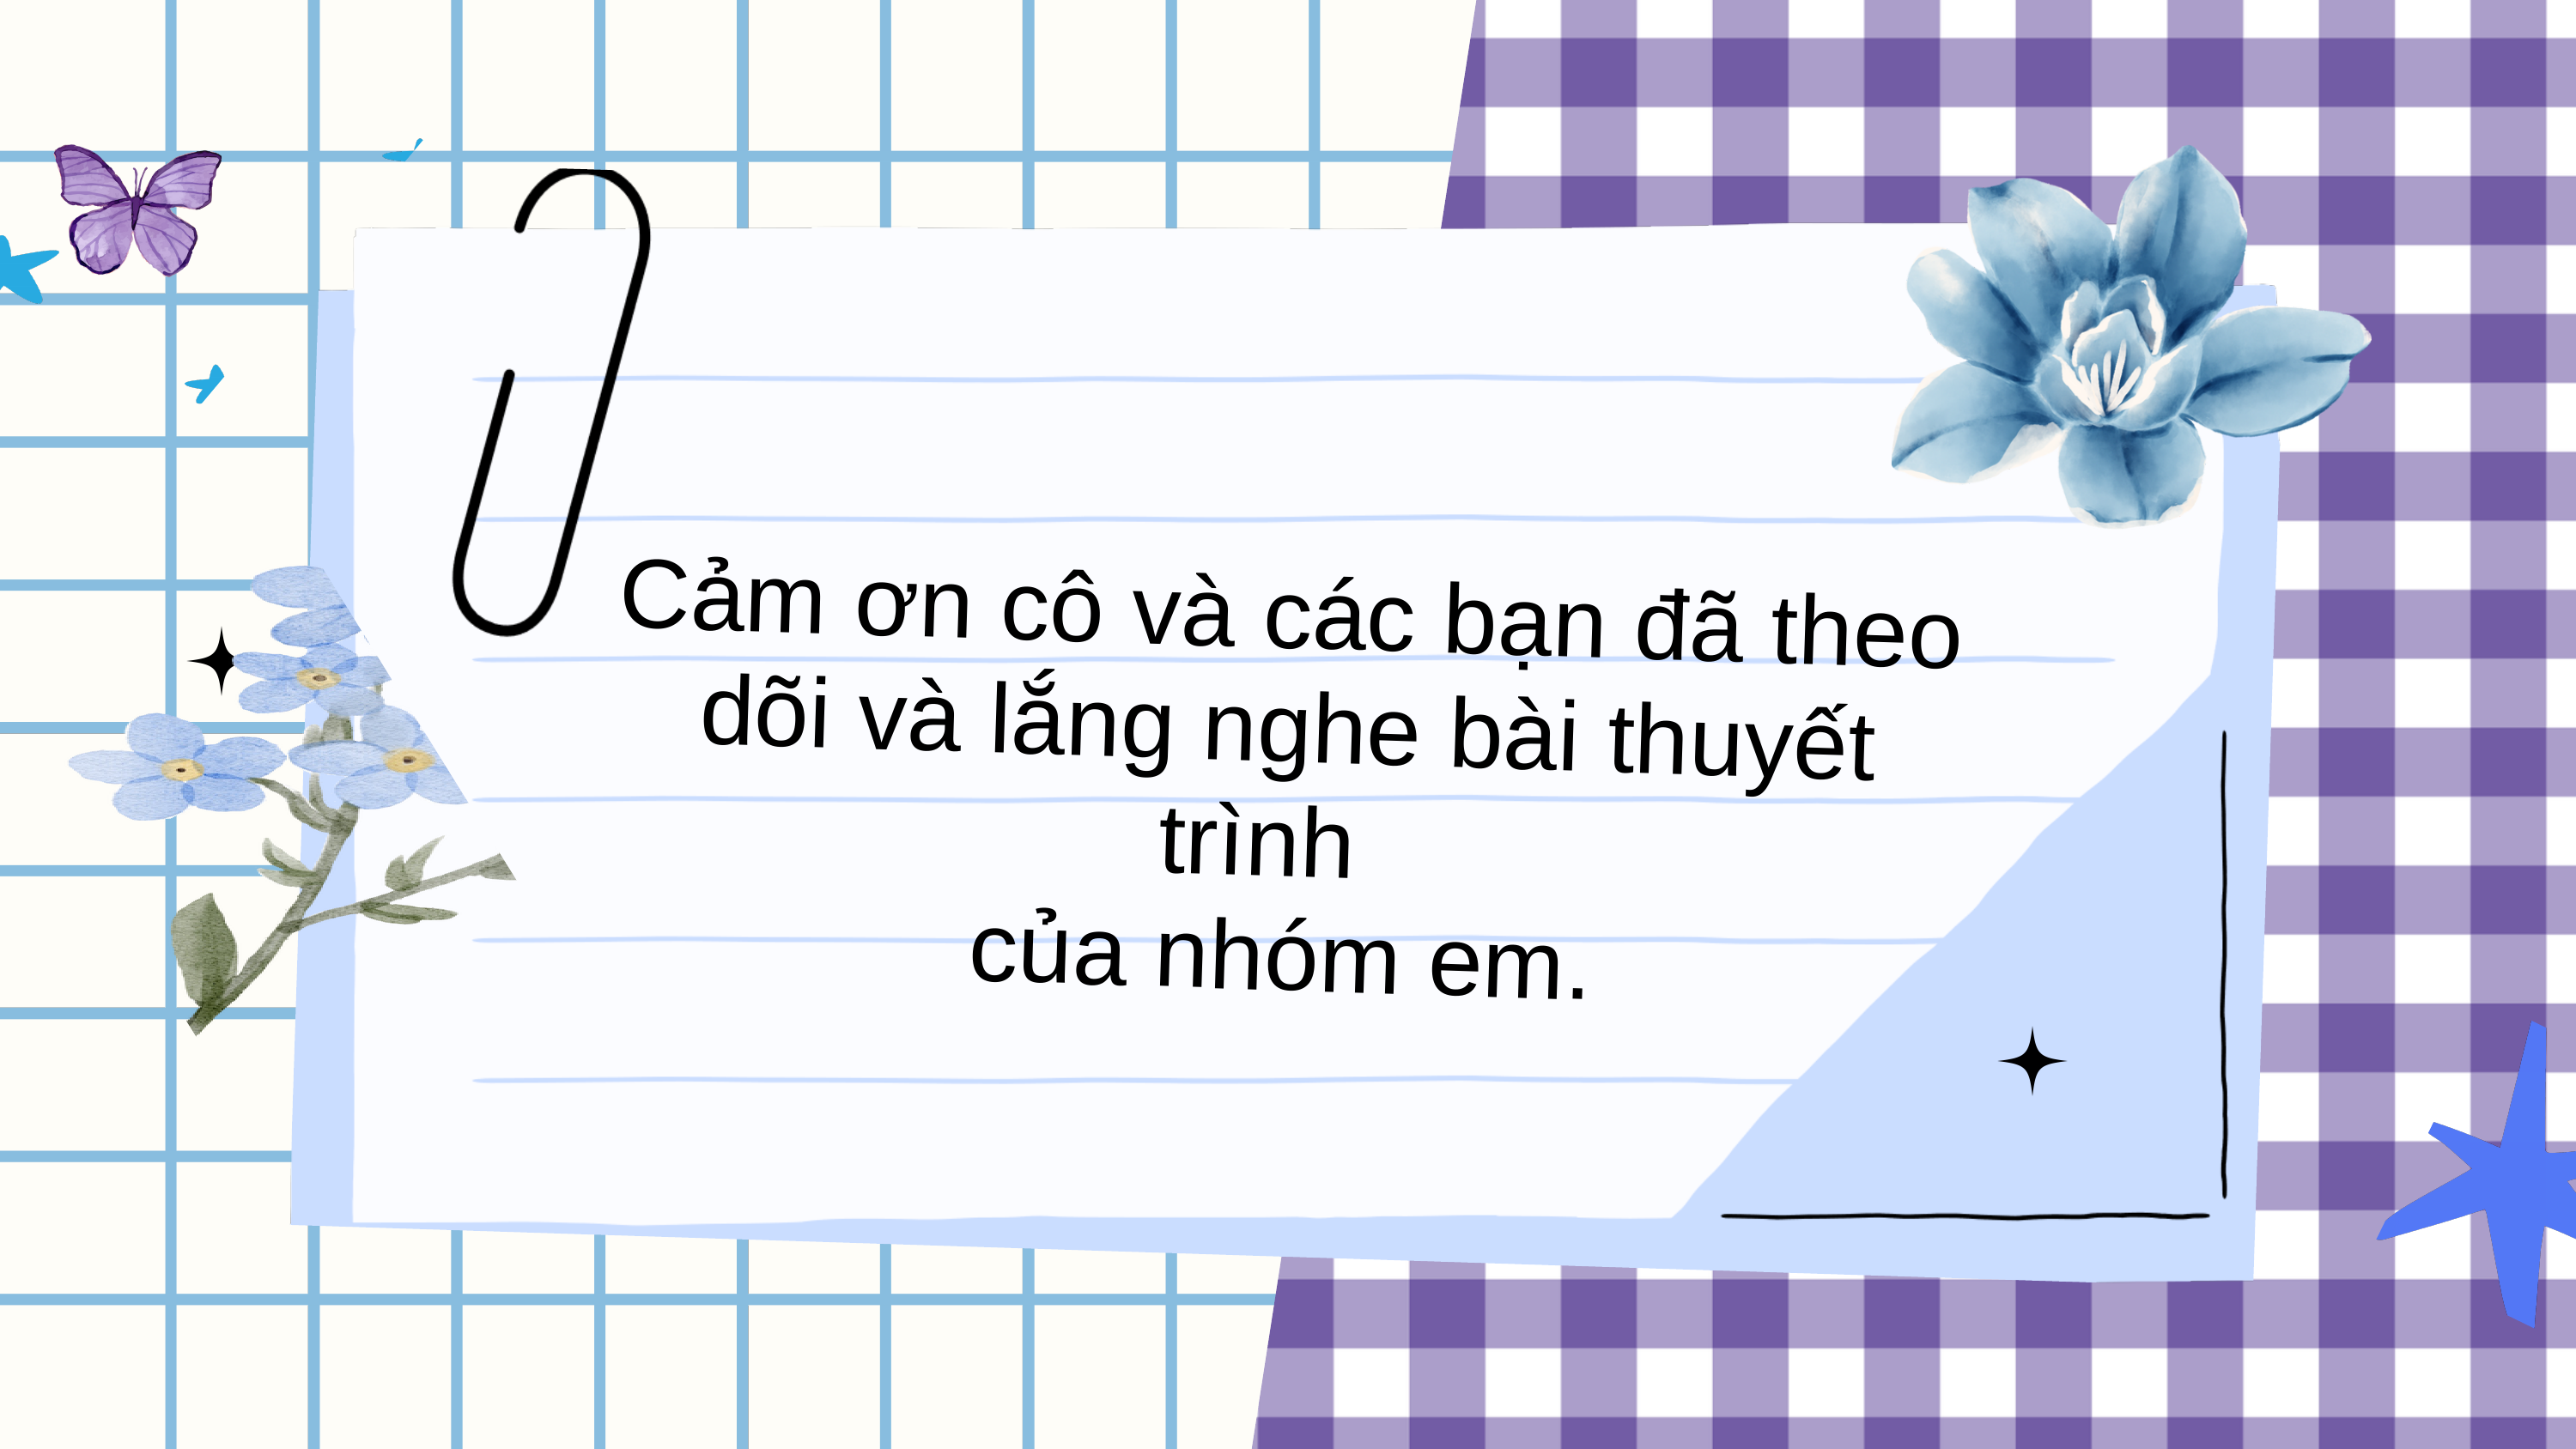

Cảm ơn cô và các bạn đã theo dõi và lắng nghe bài thuyết trình
của nhóm em.